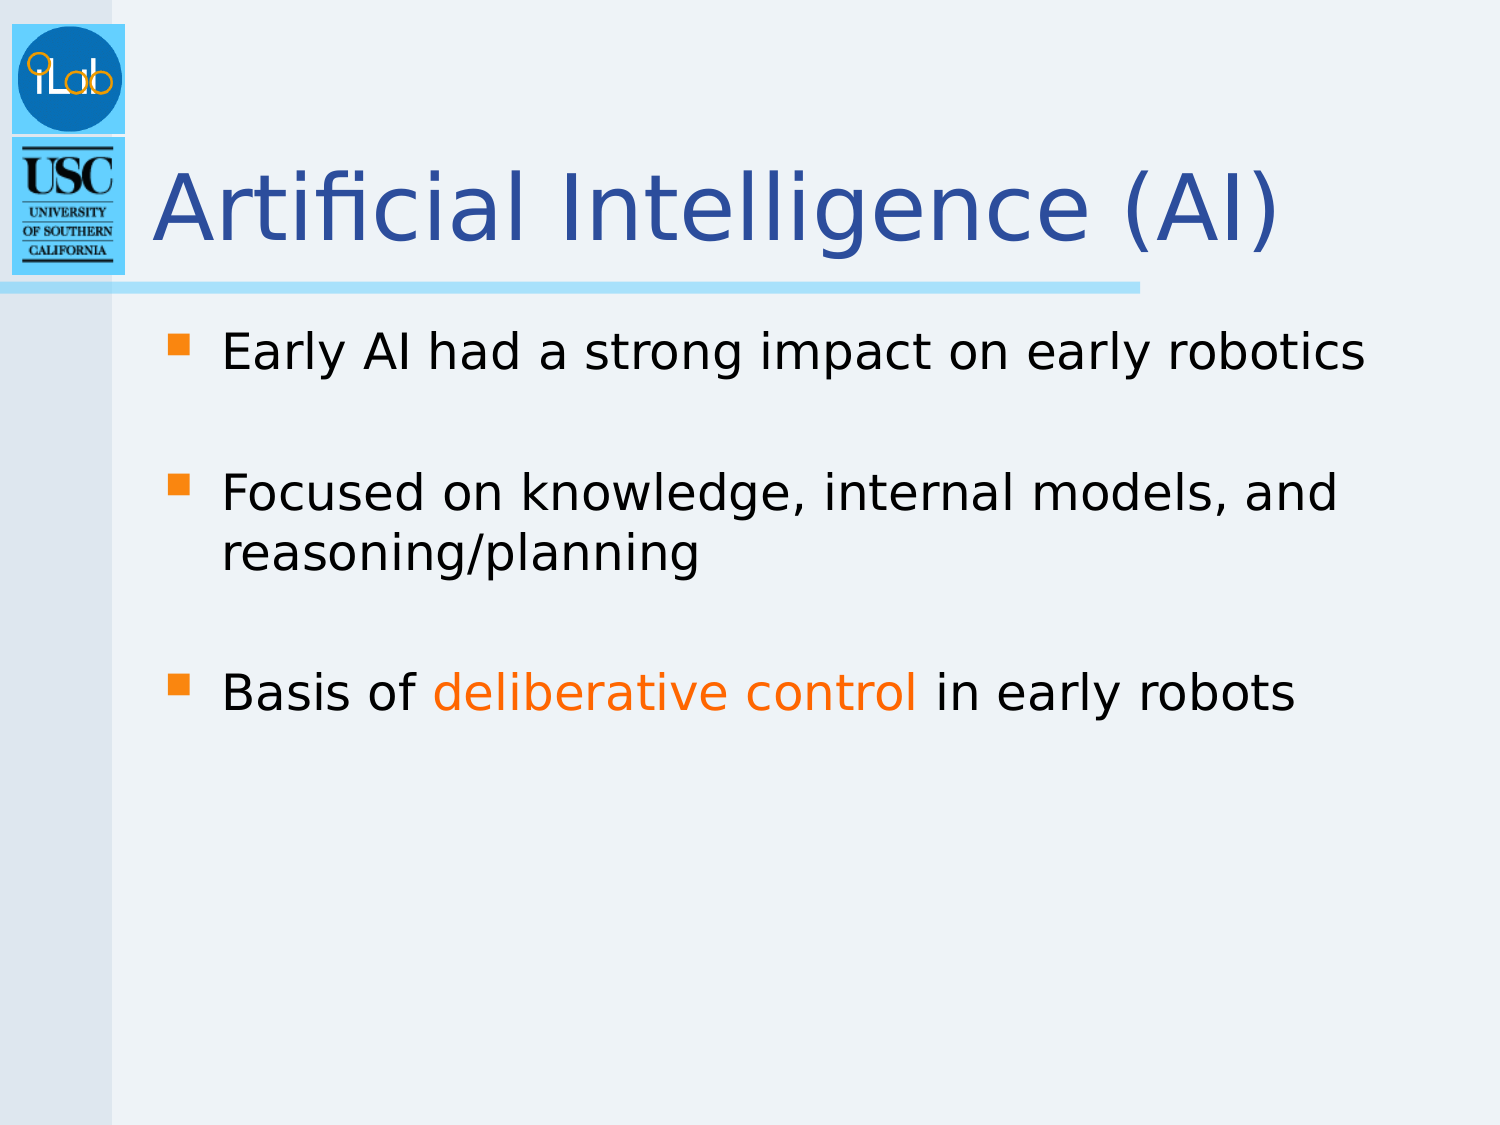

# Artificial Intelligence (AI)
Early AI had a strong impact on early robotics

Focused on knowledge, internal models, and    	reasoning/planning

Basis of deliberative control in early robots